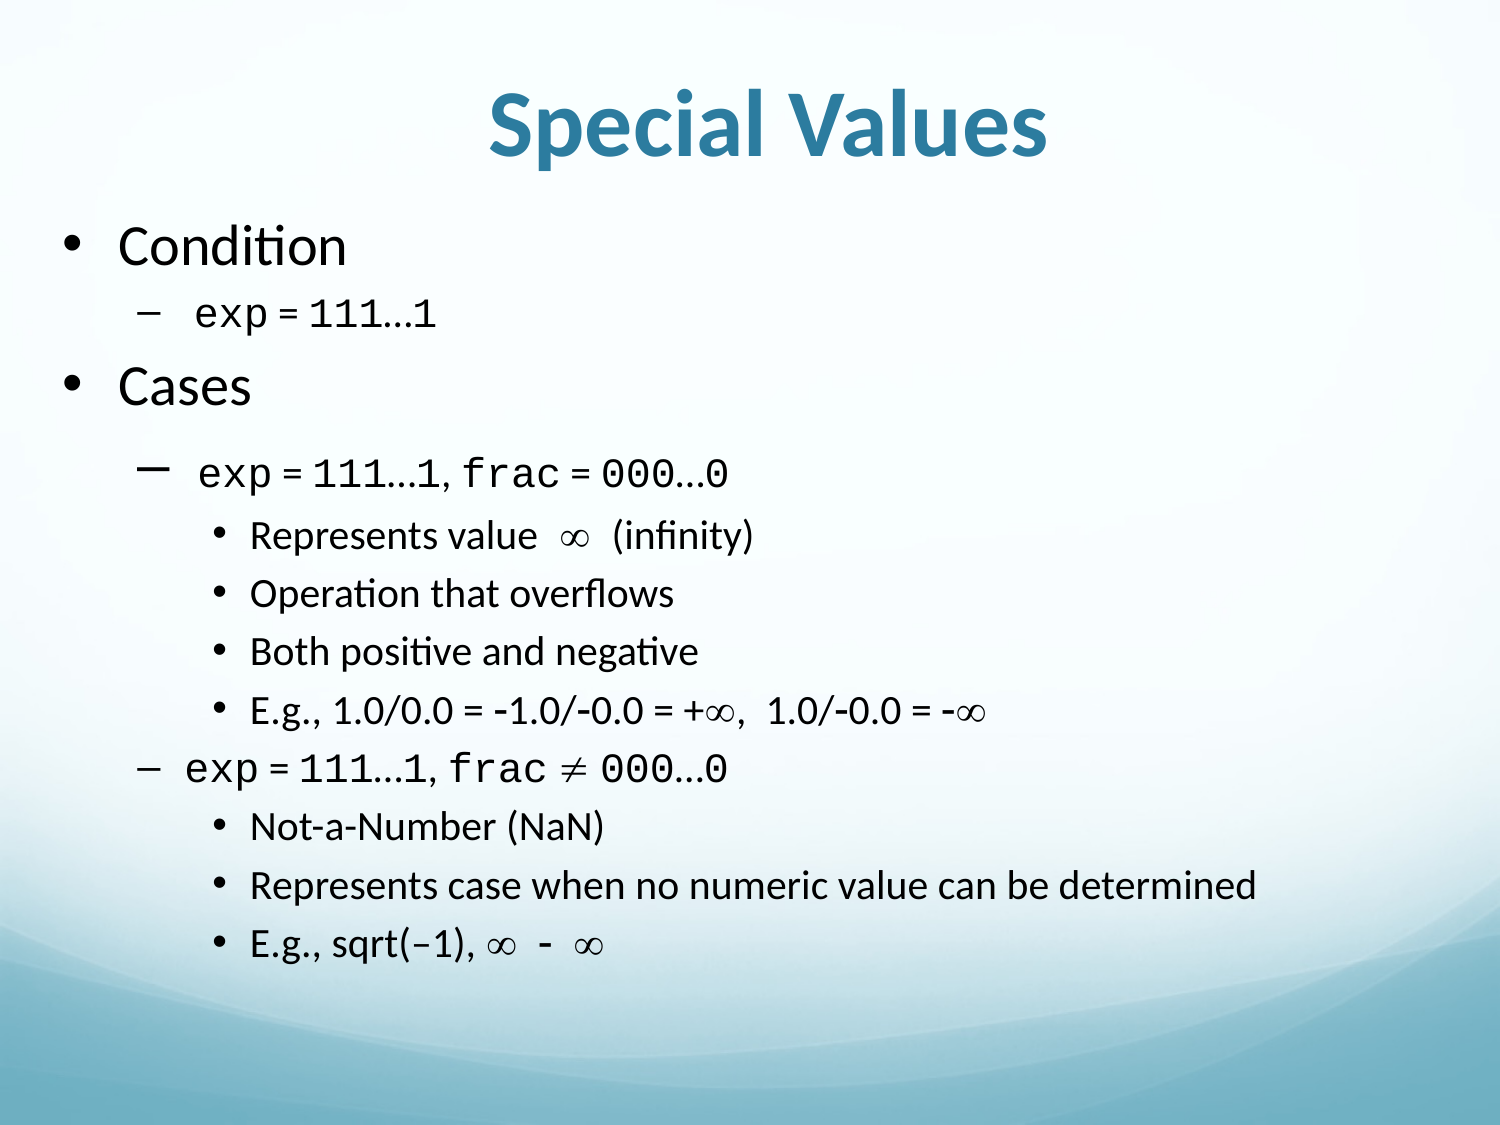

Special Values
Condition
 exp = 111…1
Cases
 exp = 111…1, frac = 000…0
Represents value ∞ (infinity)
Operation that overflows
Both positive and negative
E.g., 1.0/0.0 = −1.0/−0.0 = +∞,  1.0/−0.0 = −∞
exp = 111…1, frac ≠ 000…0
Not-a-Number (NaN)
Represents case when no numeric value can be determined
E.g., sqrt(–1), ∞ − ∞